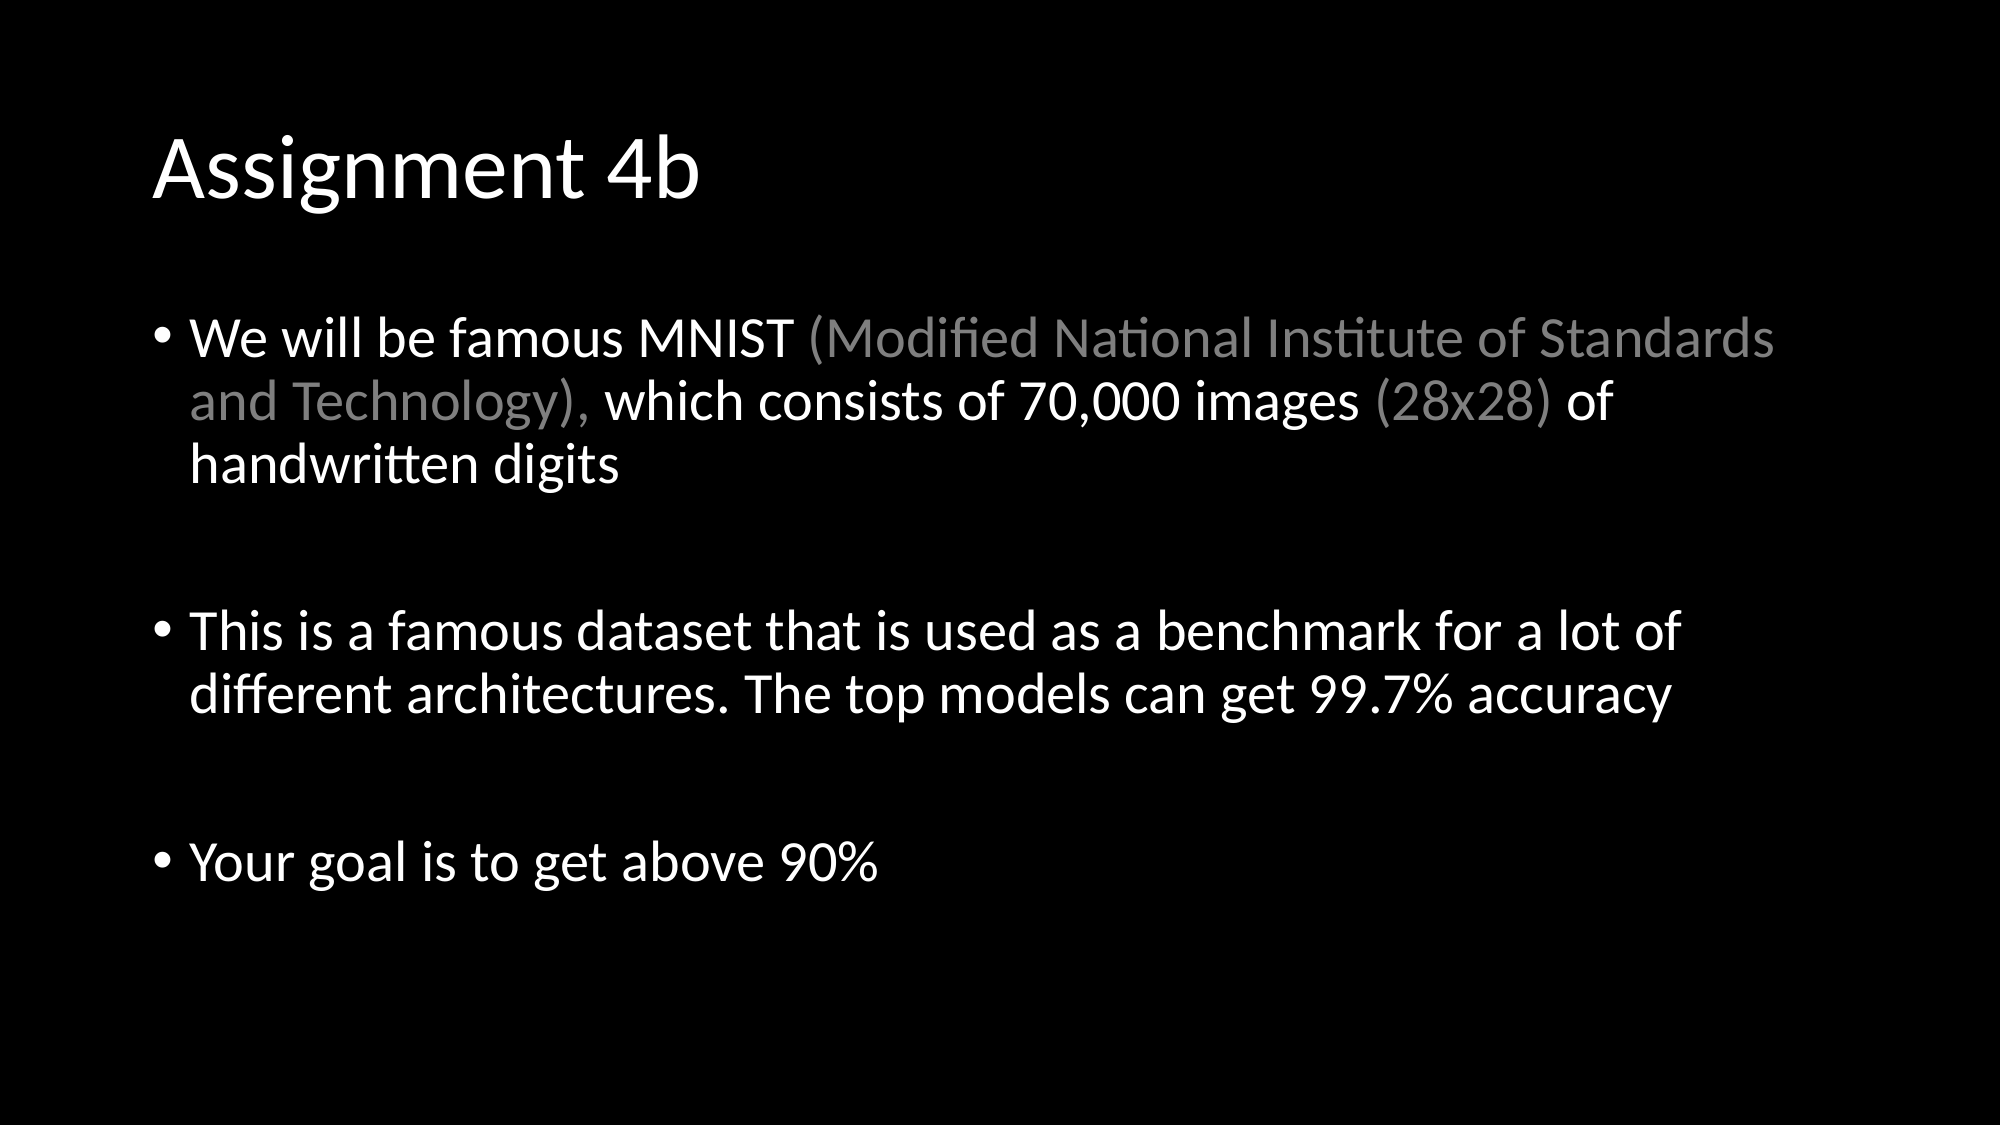

# Assignment 4b
We will be famous MNIST (Modified National Institute of Standards and Technology), which consists of 70,000 images (28x28) of handwritten digits

This is a famous dataset that is used as a benchmark for a lot of different architectures. The top models can get 99.7% accuracy

Your goal is to get above 90%